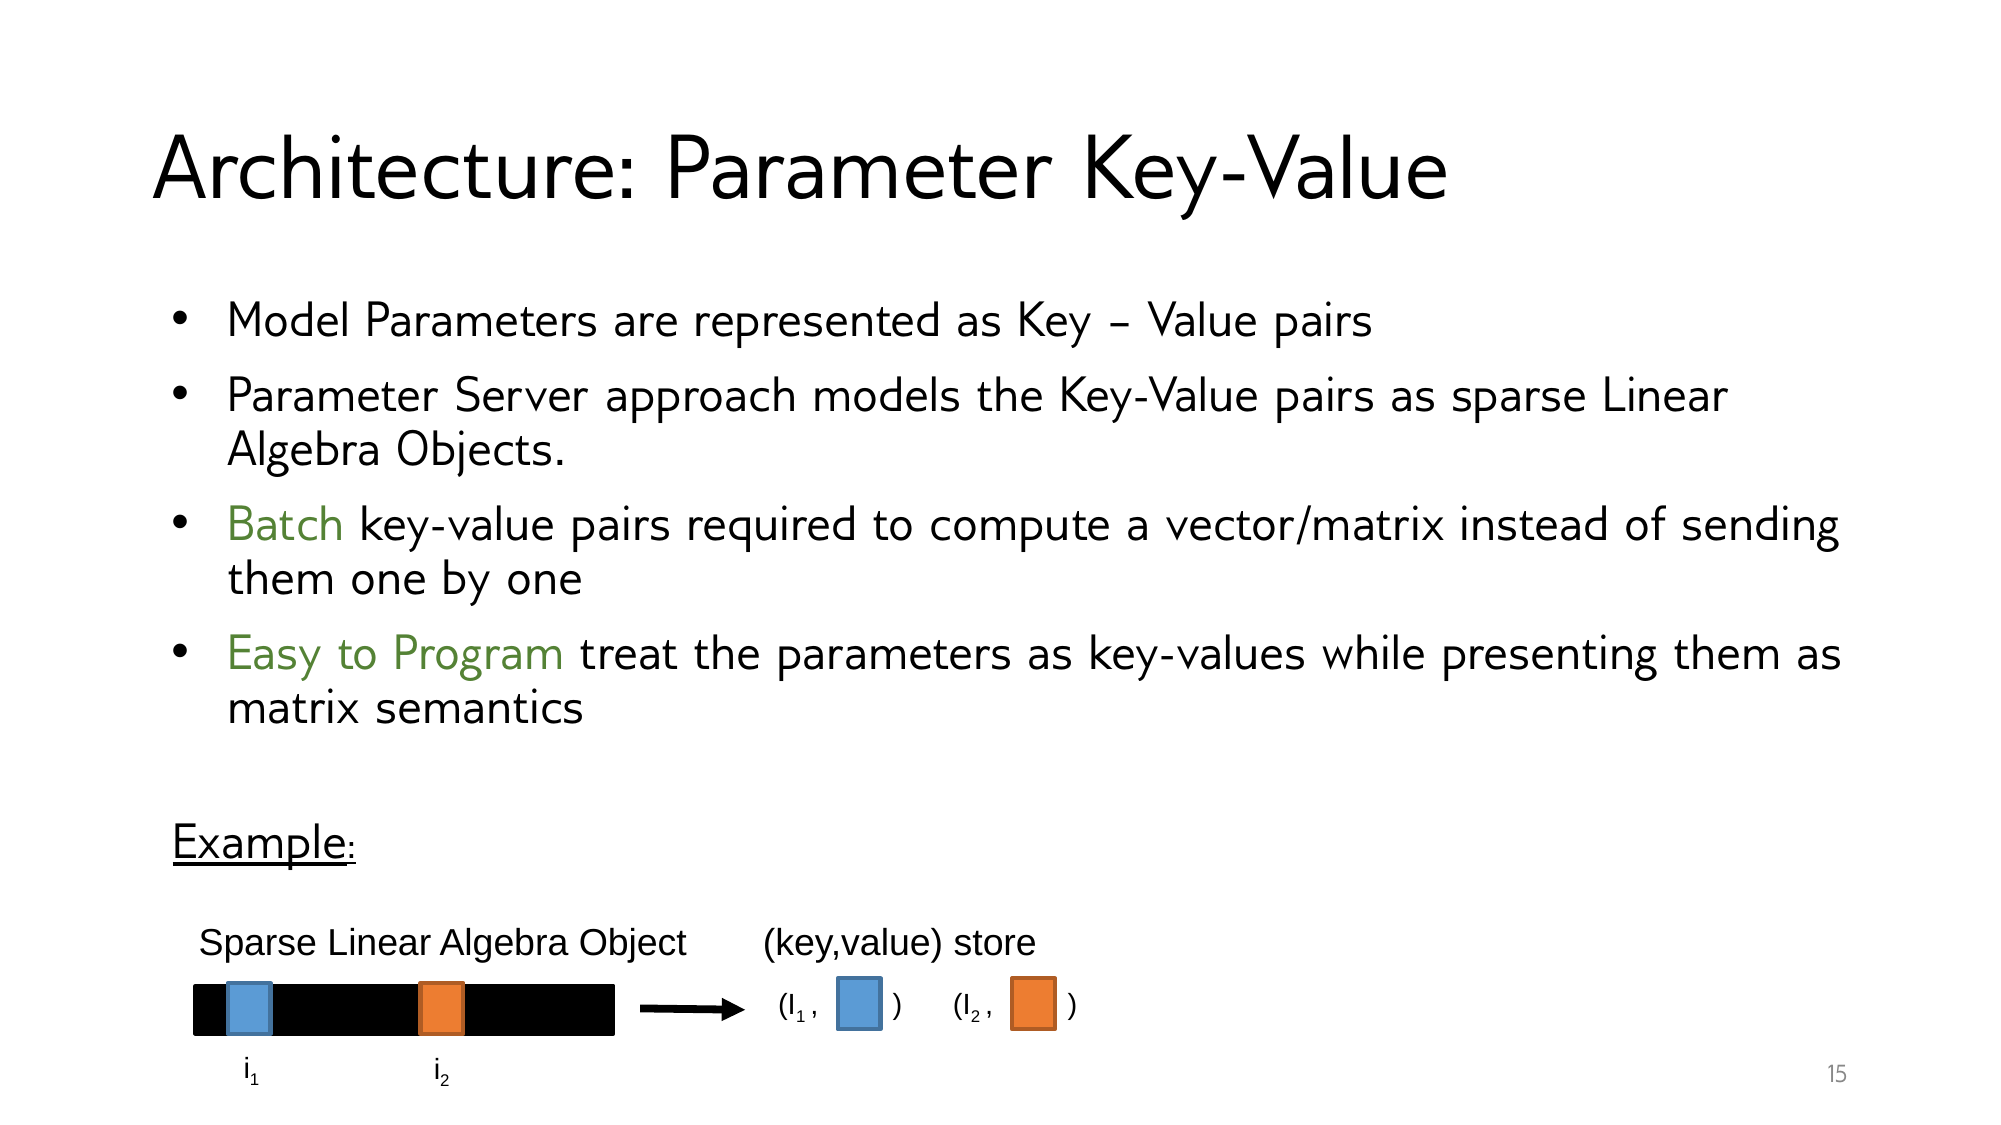

# Architecture: Parameter Key-Value
Model Parameters are represented as Key – Value pairs
Parameter Server approach models the Key-Value pairs as sparse Linear Algebra Objects.
Batch key-value pairs required to compute a vector/matrix instead of sending them one by one
Easy to Program treat the parameters as key-values while presenting them as matrix semantics
Example:

Sparse Linear Algebra Object

(key,value) store

(I1 ,         )

(I2 ,         )

i1
i2
15